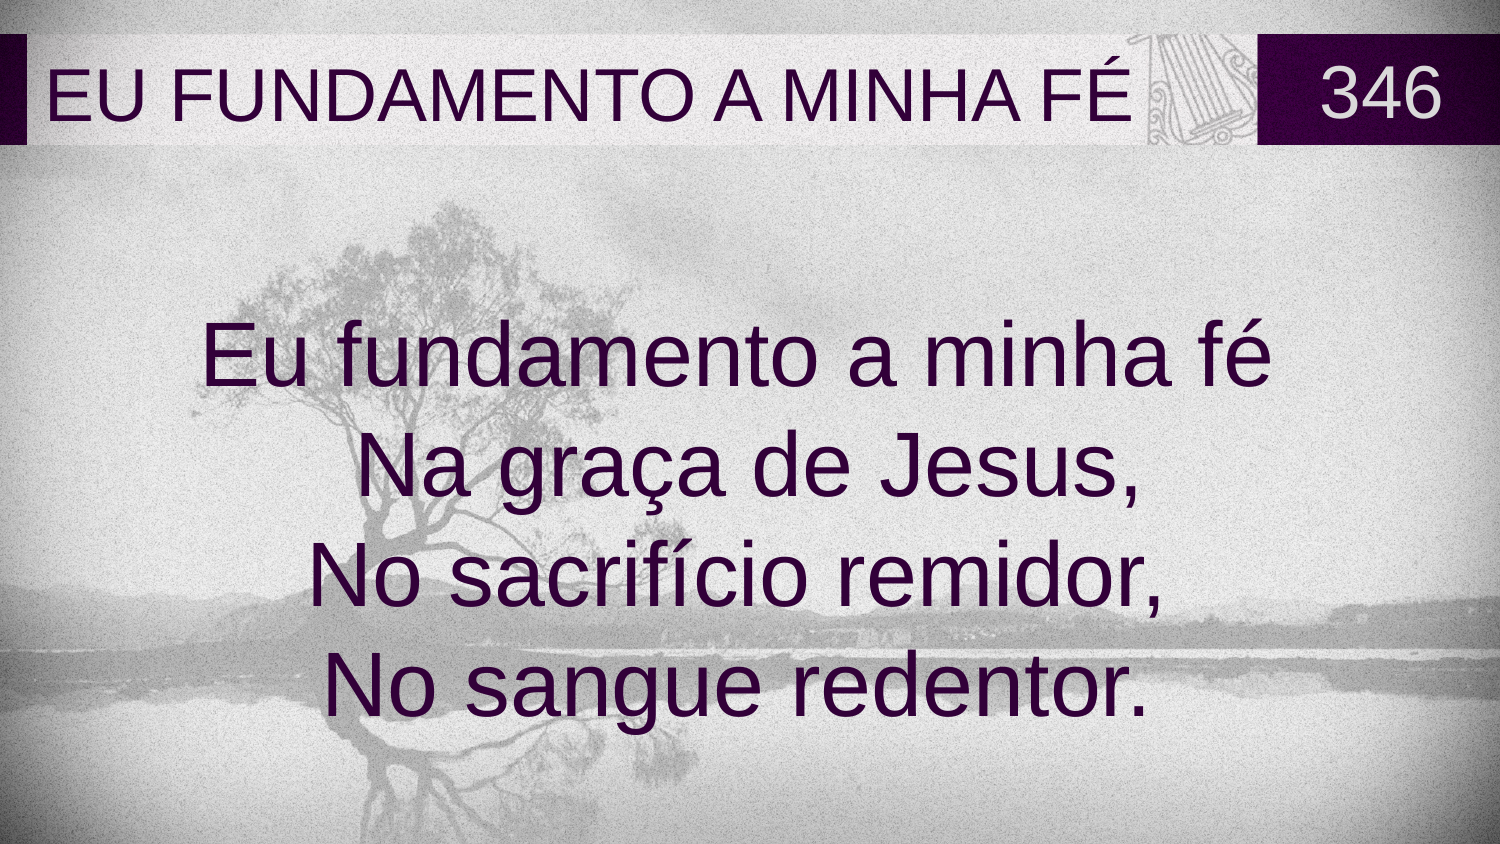

# EU FUNDAMENTO A MINHA FÉ
346
Eu fundamento a minha fé
Na graça de Jesus,
No sacrifício remidor,
No sangue redentor.